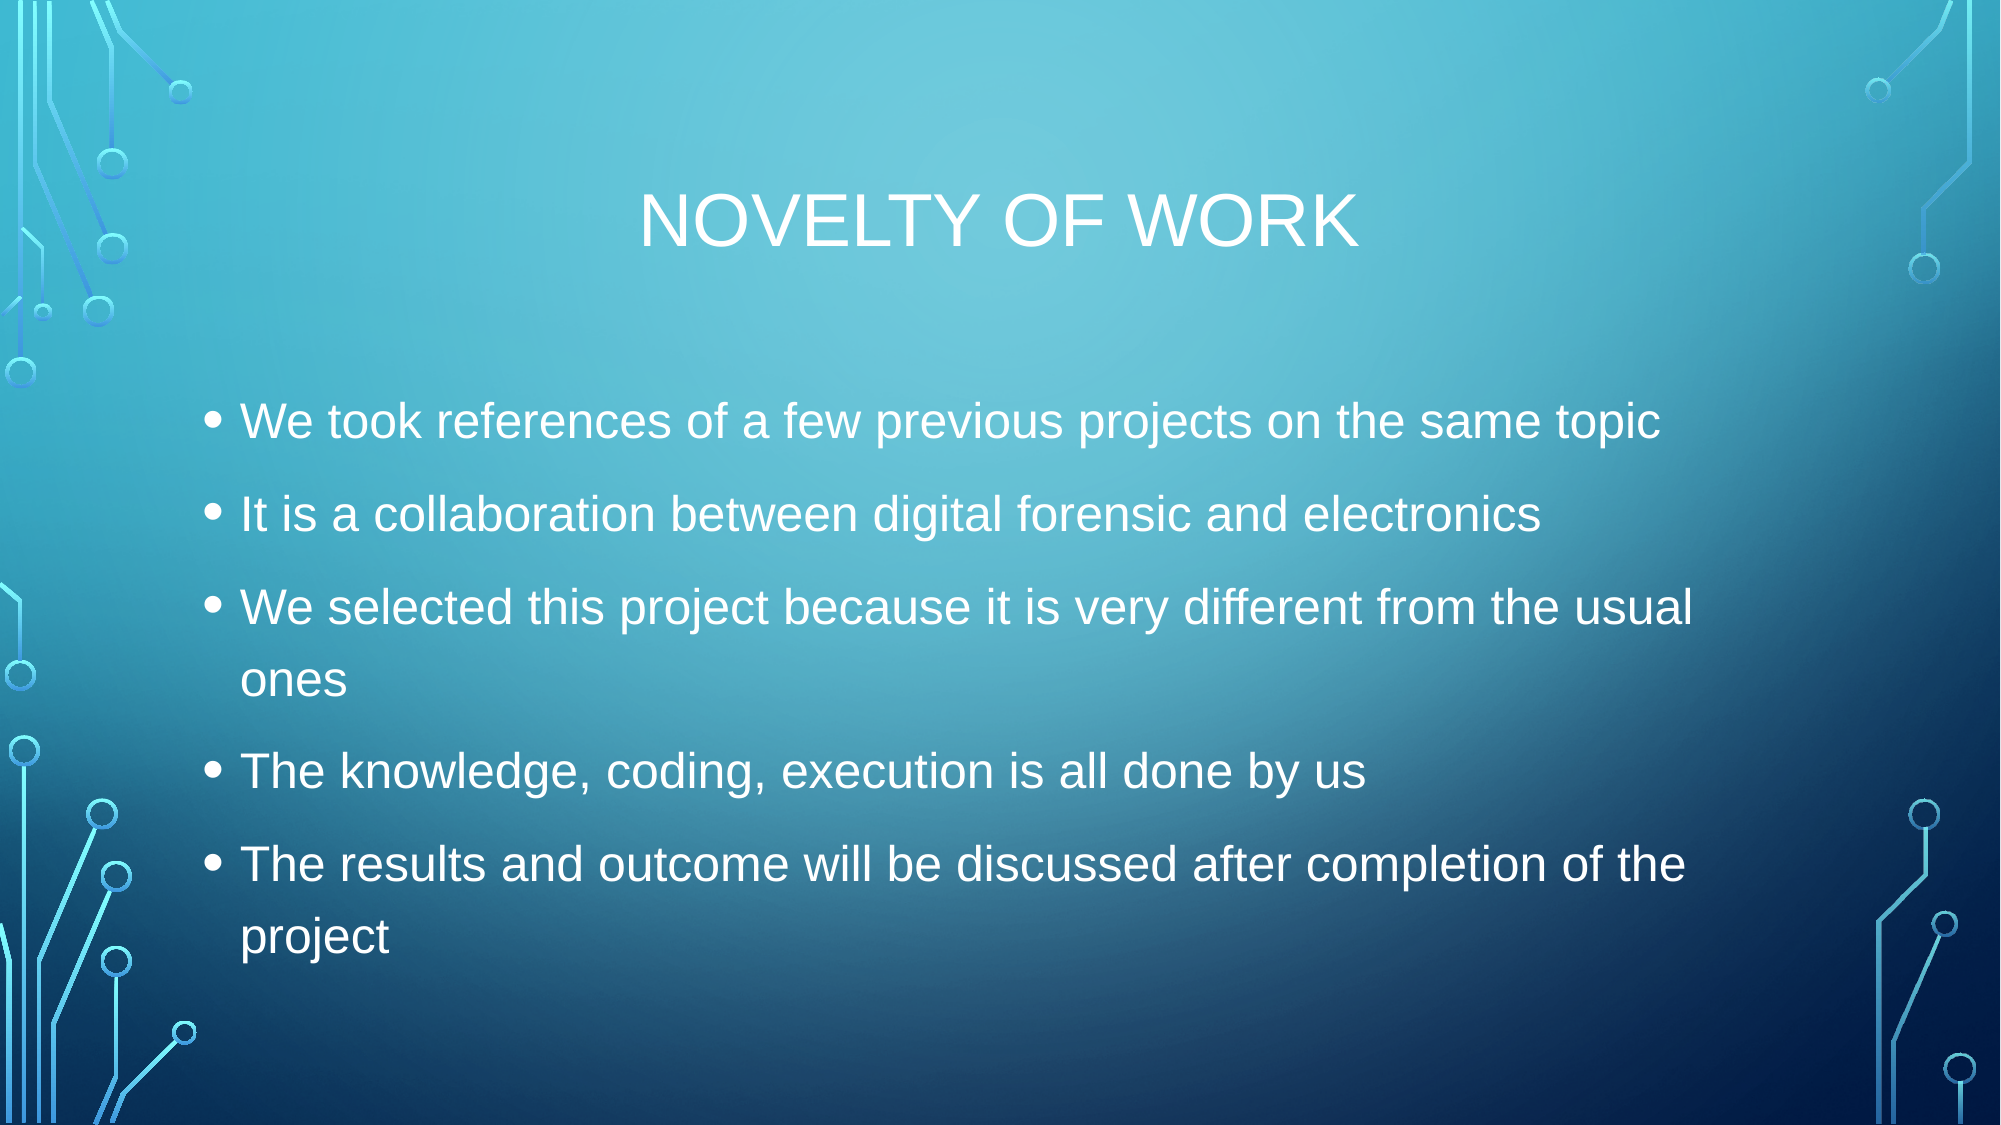

# NOVELTY OF WORK
We took references of a few previous projects on the same topic
It is a collaboration between digital forensic and electronics
We selected this project because it is very different from the usual ones
The knowledge, coding, execution is all done by us
The results and outcome will be discussed after completion of the project